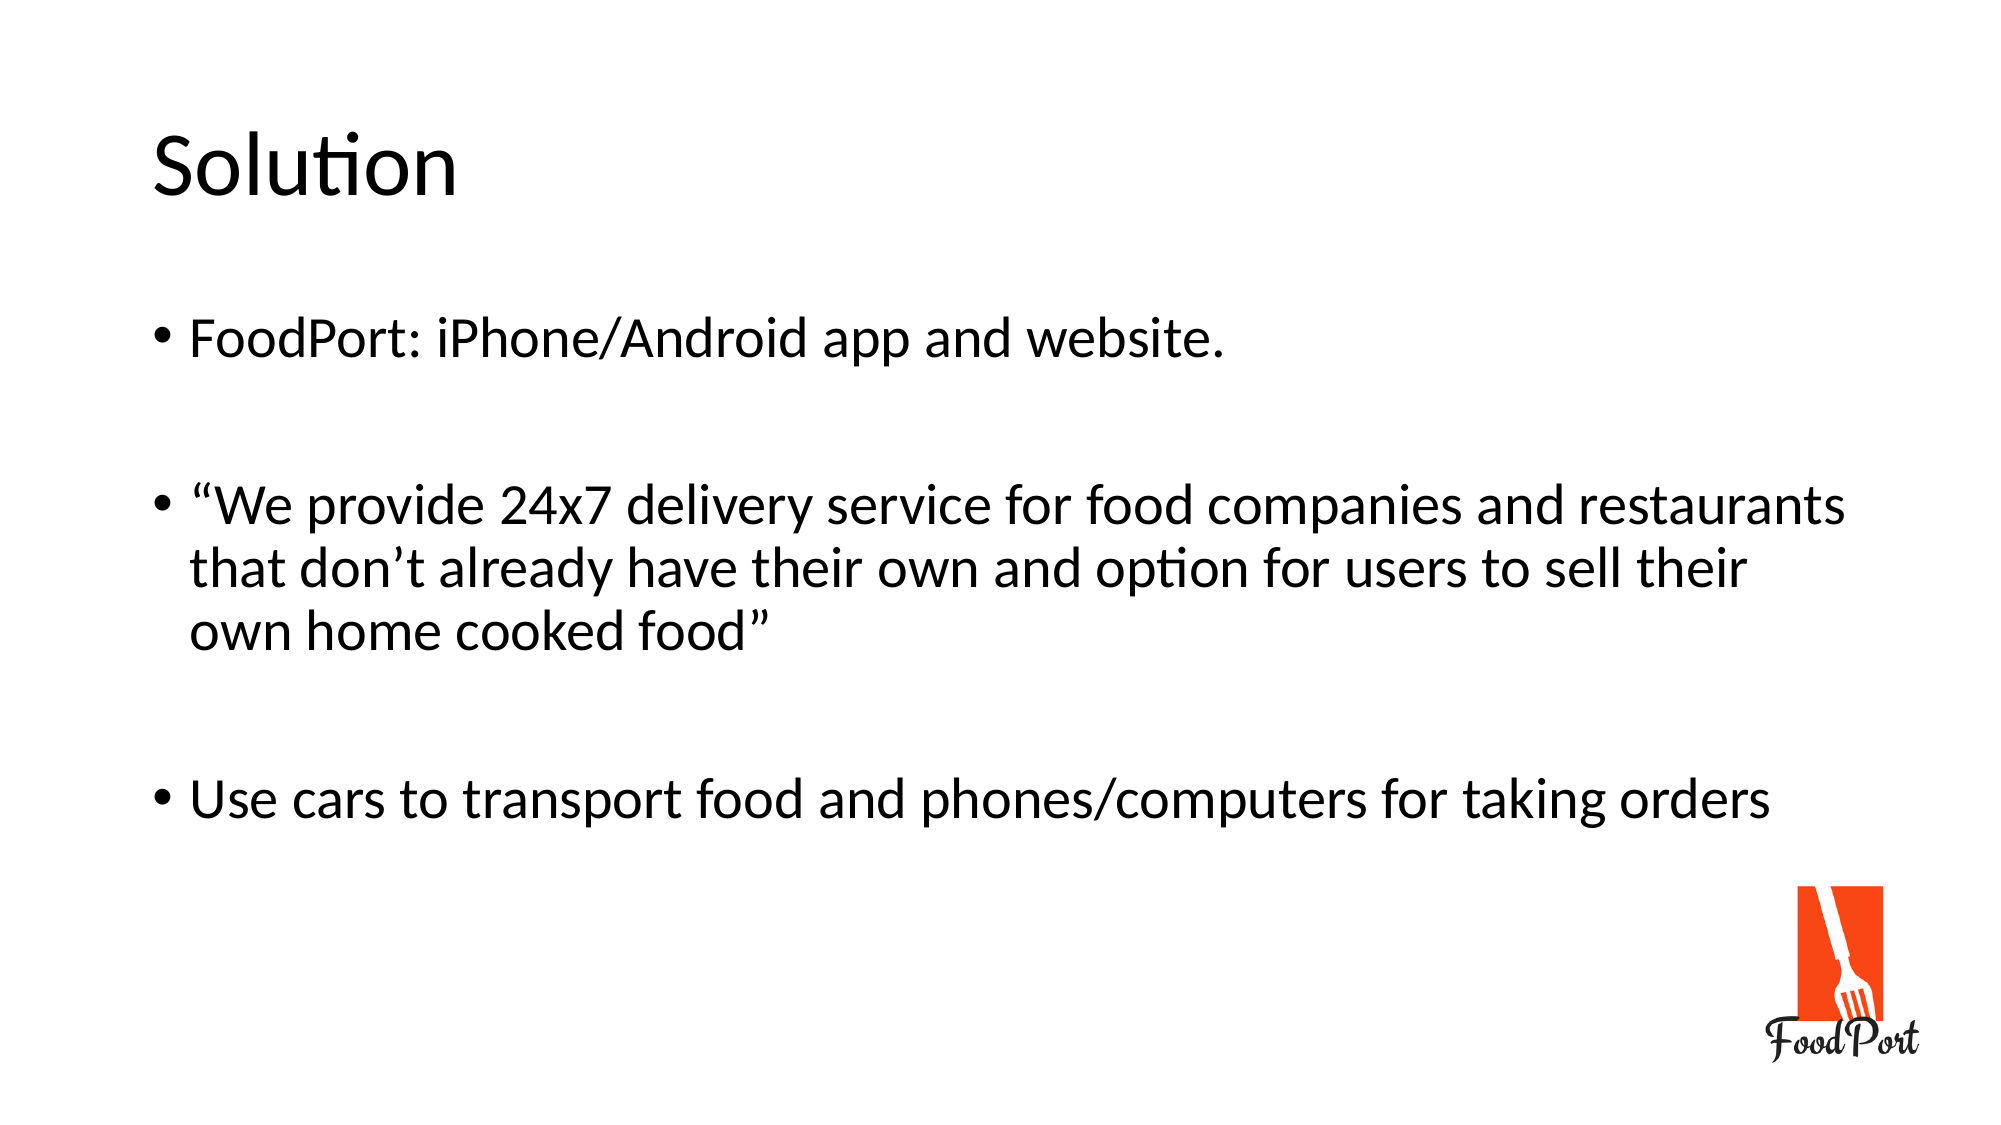

Solution
FoodPort: iPhone/Android app and website.

“We provide 24x7 delivery service for food companies and restaurants that don’t already have their own and option for users to sell their own home cooked food”

Use cars to transport food and phones/computers for taking orders